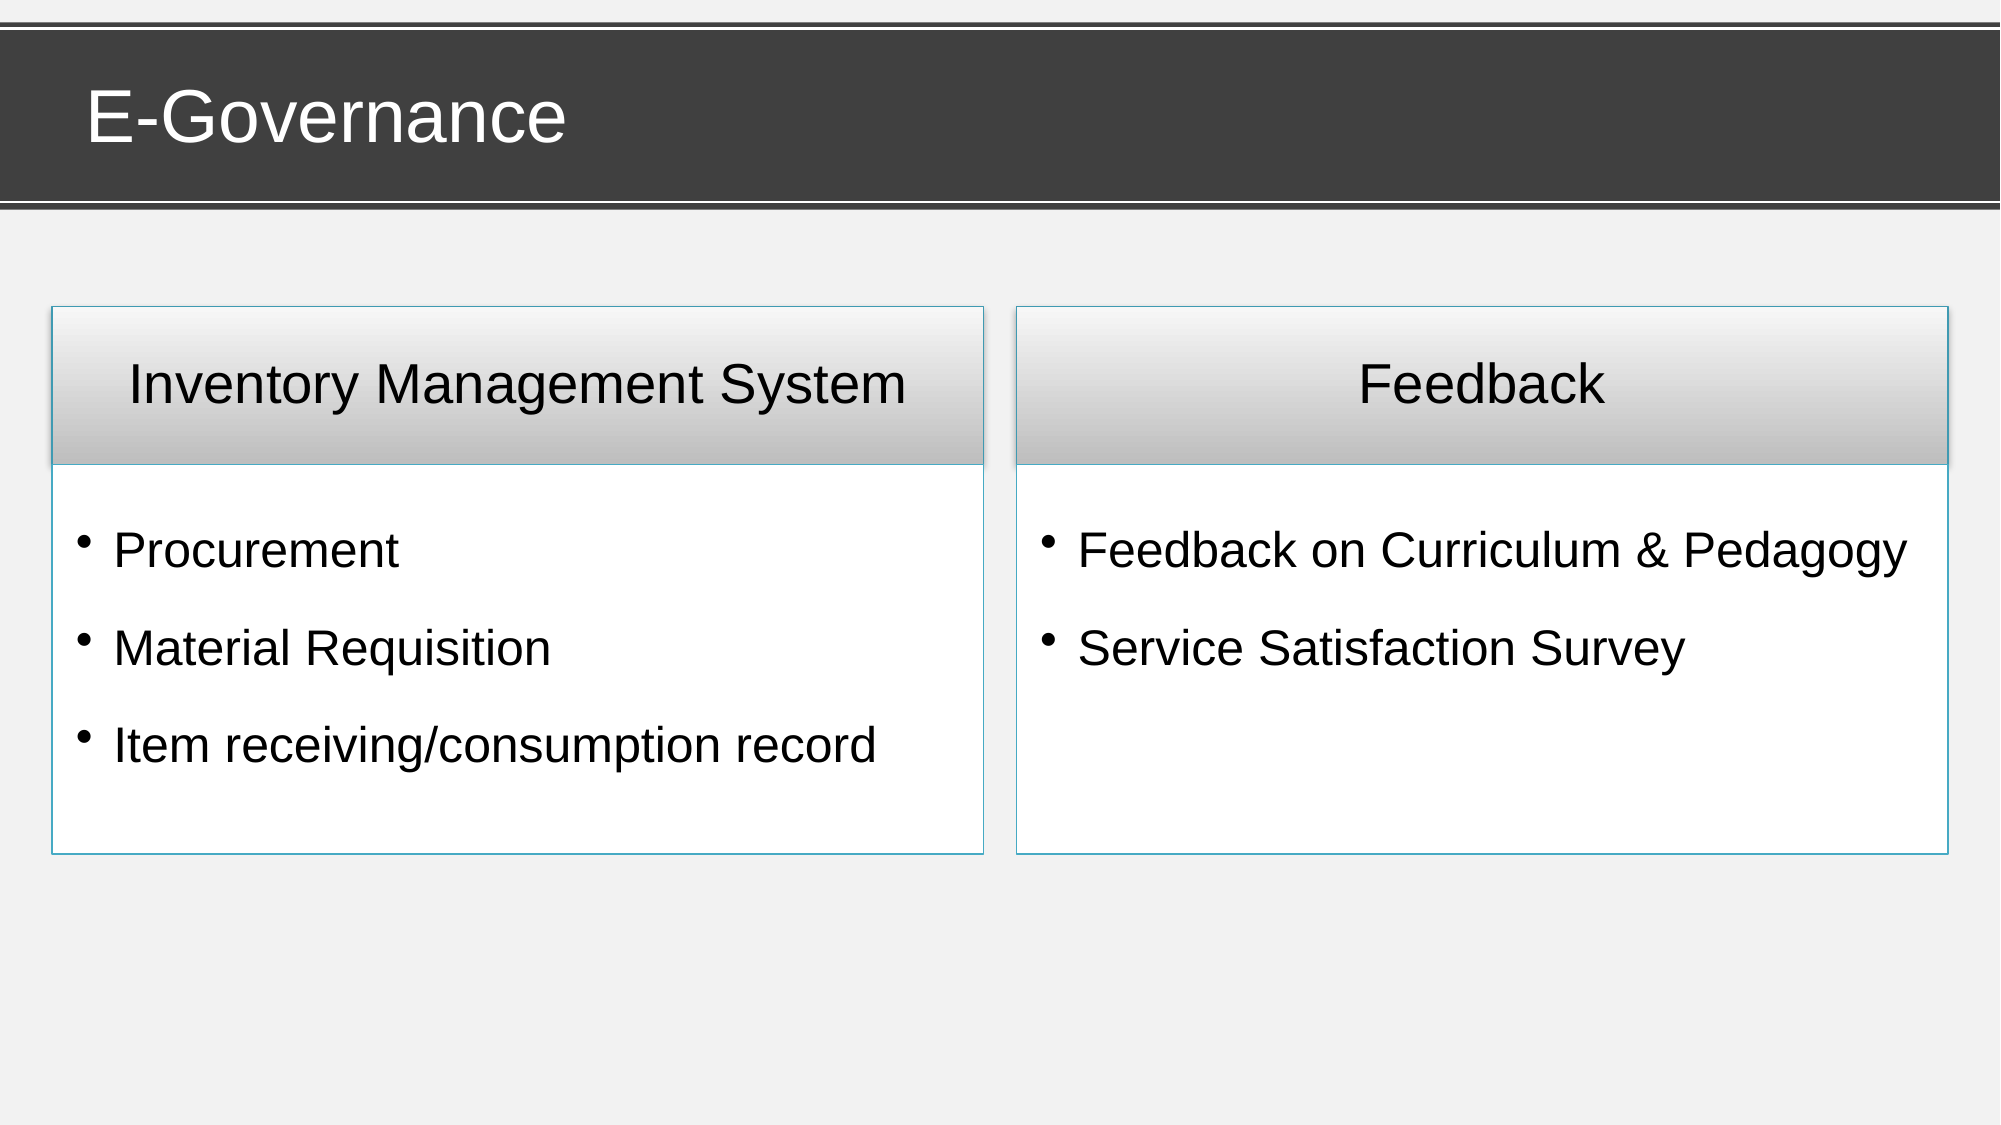

E-Governance
Inventory Management System
Procurement
Material Requisition
Item receiving/consumption record
Feedback
Feedback on Curriculum & Pedagogy
Service Satisfaction Survey